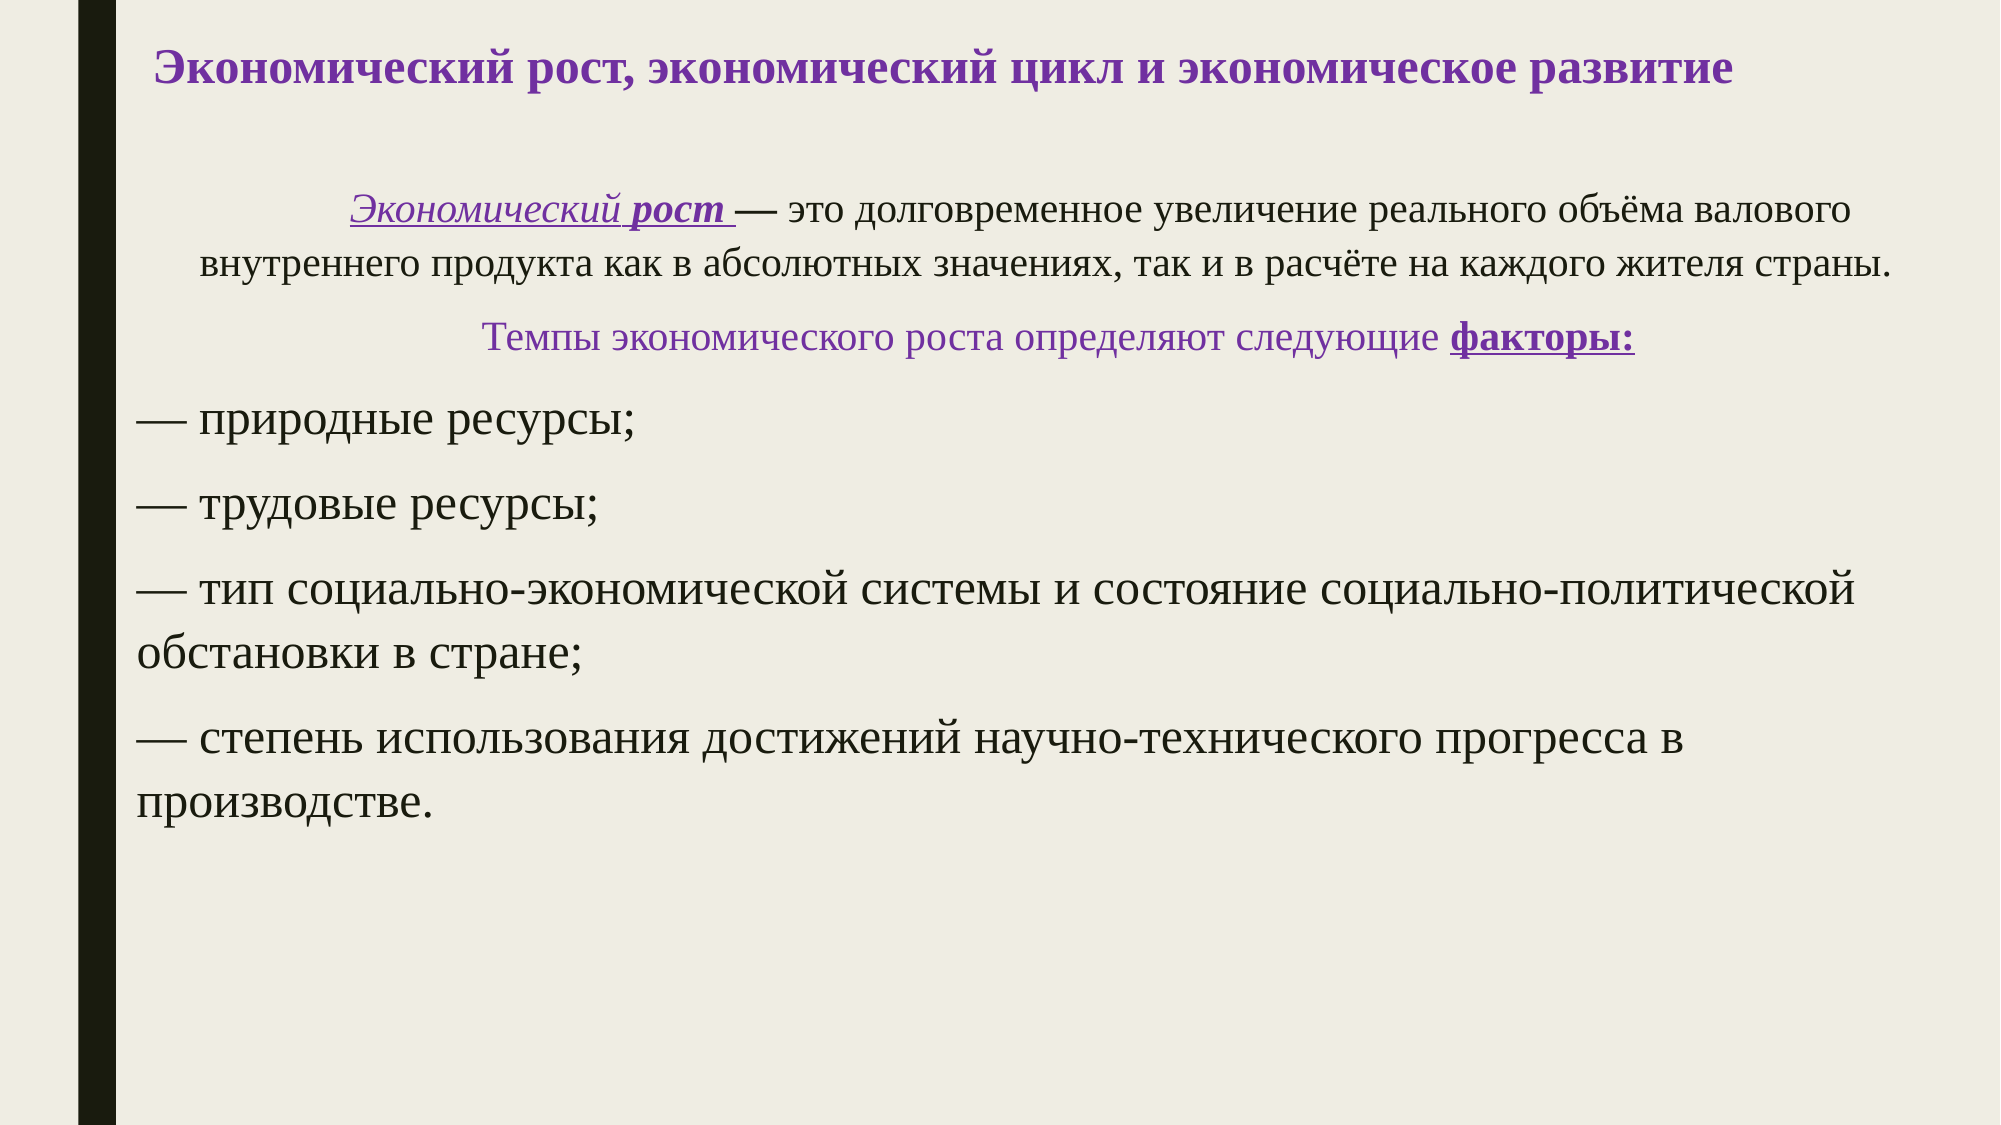

# Экономический рост, экономический цикл и экономическое развитие
	Экономический рост — это долговременное увеличение реального объёма валового внутреннего продукта как в абсолютных значениях, так и в расчёте на каждого жителя страны.
Темпы экономического роста определяют следующие факторы:
— природные ресурсы;
— трудовые ресурсы;
— тип социально-экономической системы и состояние социально-политической обстановки в стране;
— степень использования достижений научно-технического прогресса в производстве.